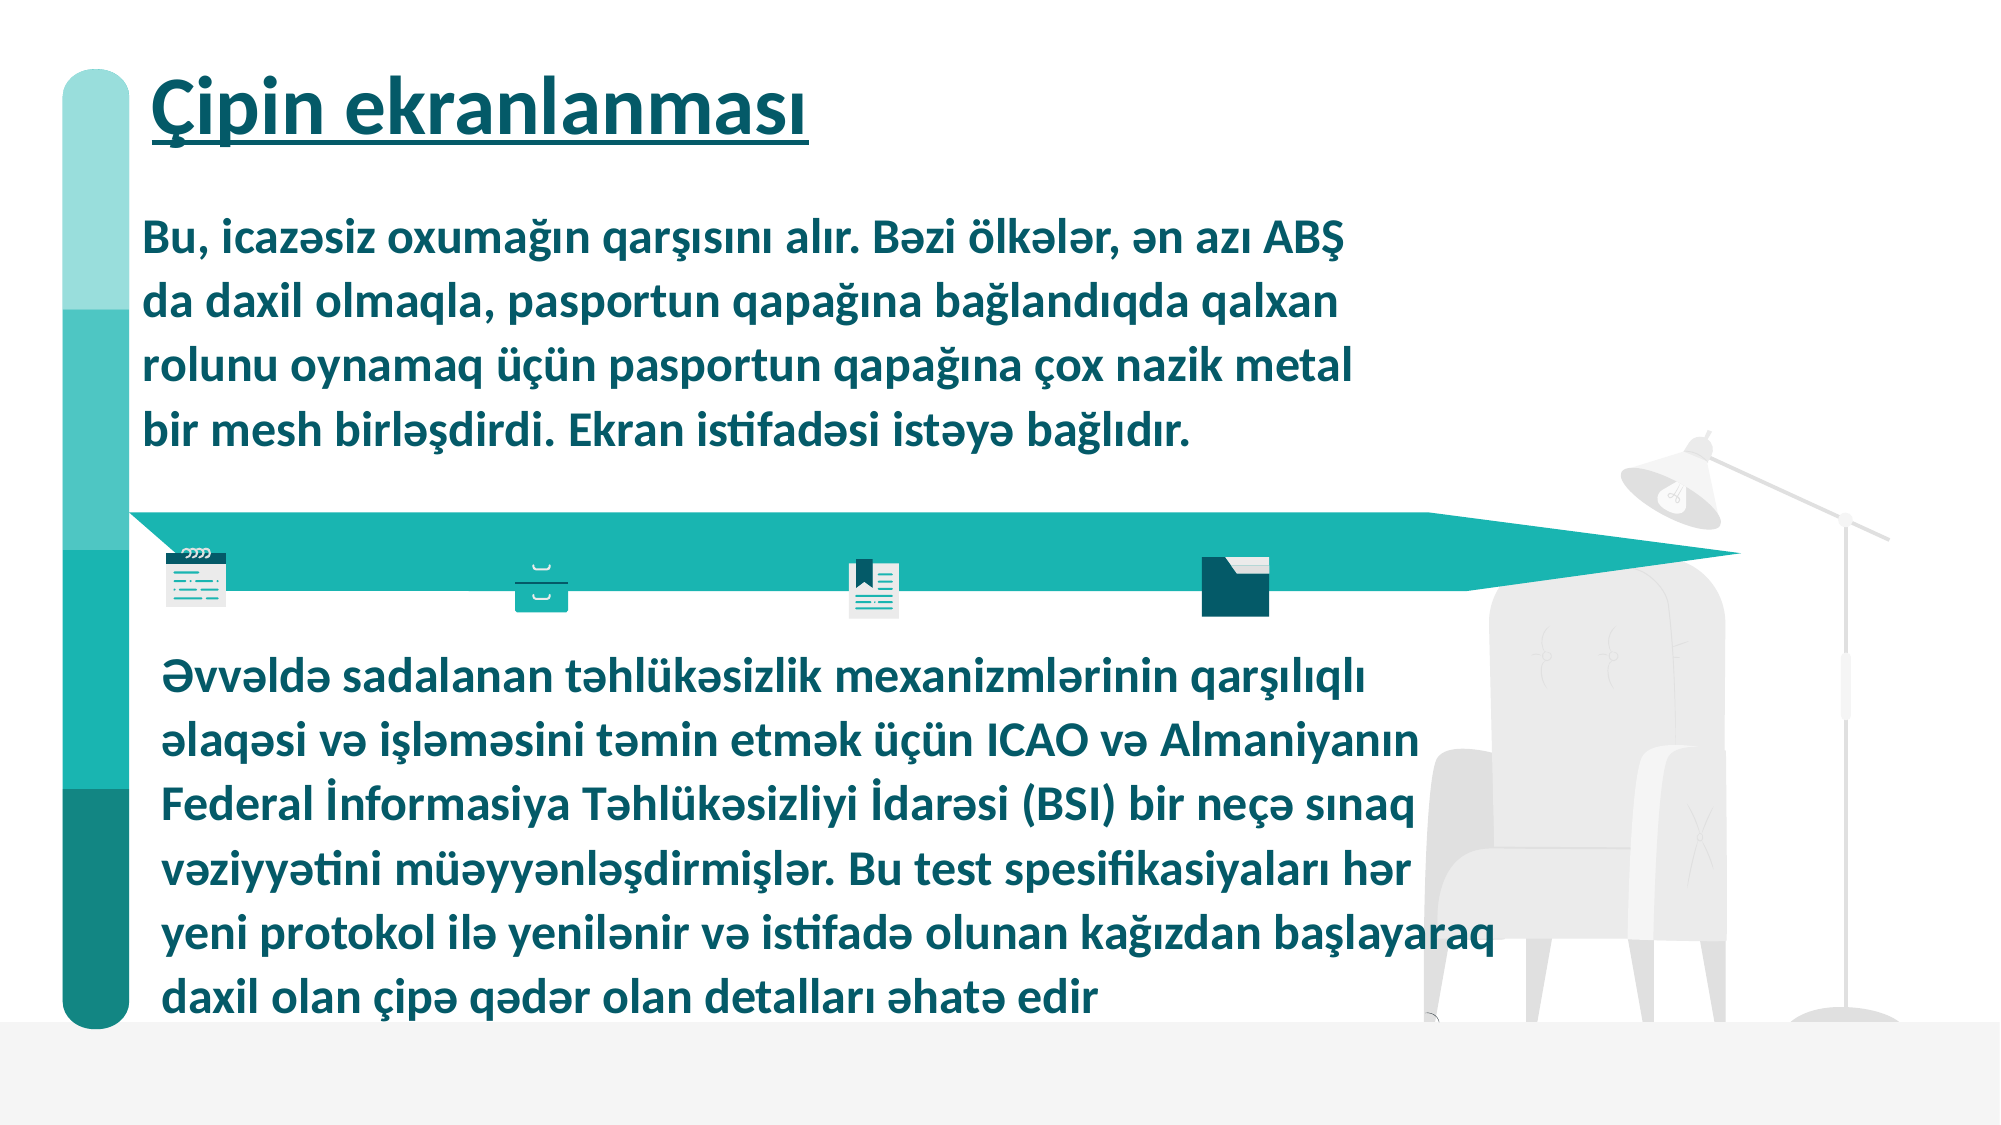

Çipin ekranlanması
Bu, icazəsiz oxumağın qarşısını alır. Bəzi ölkələr, ən azı ABŞ da daxil olmaqla, pasportun qapağına bağlandıqda qalxan rolunu oynamaq üçün pasportun qapağına çox nazik metal bir mesh birləşdirdi. Ekran istifadəsi istəyə bağlıdır.

Əvvəldə sadalanan təhlükəsizlik mexanizmlərinin qarşılıqlı əlaqəsi və işləməsini təmin etmək üçün ICAO və Almaniyanın Federal İnformasiya Təhlükəsizliyi İdarəsi (BSI) bir neçə sınaq vəziyyətini müəyyənləşdirmişlər. Bu test spesifikasiyaları hər yeni protokol ilə yenilənir və istifadə olunan kağızdan başlayaraq daxil olan çipə qədər olan detalları əhatə edir